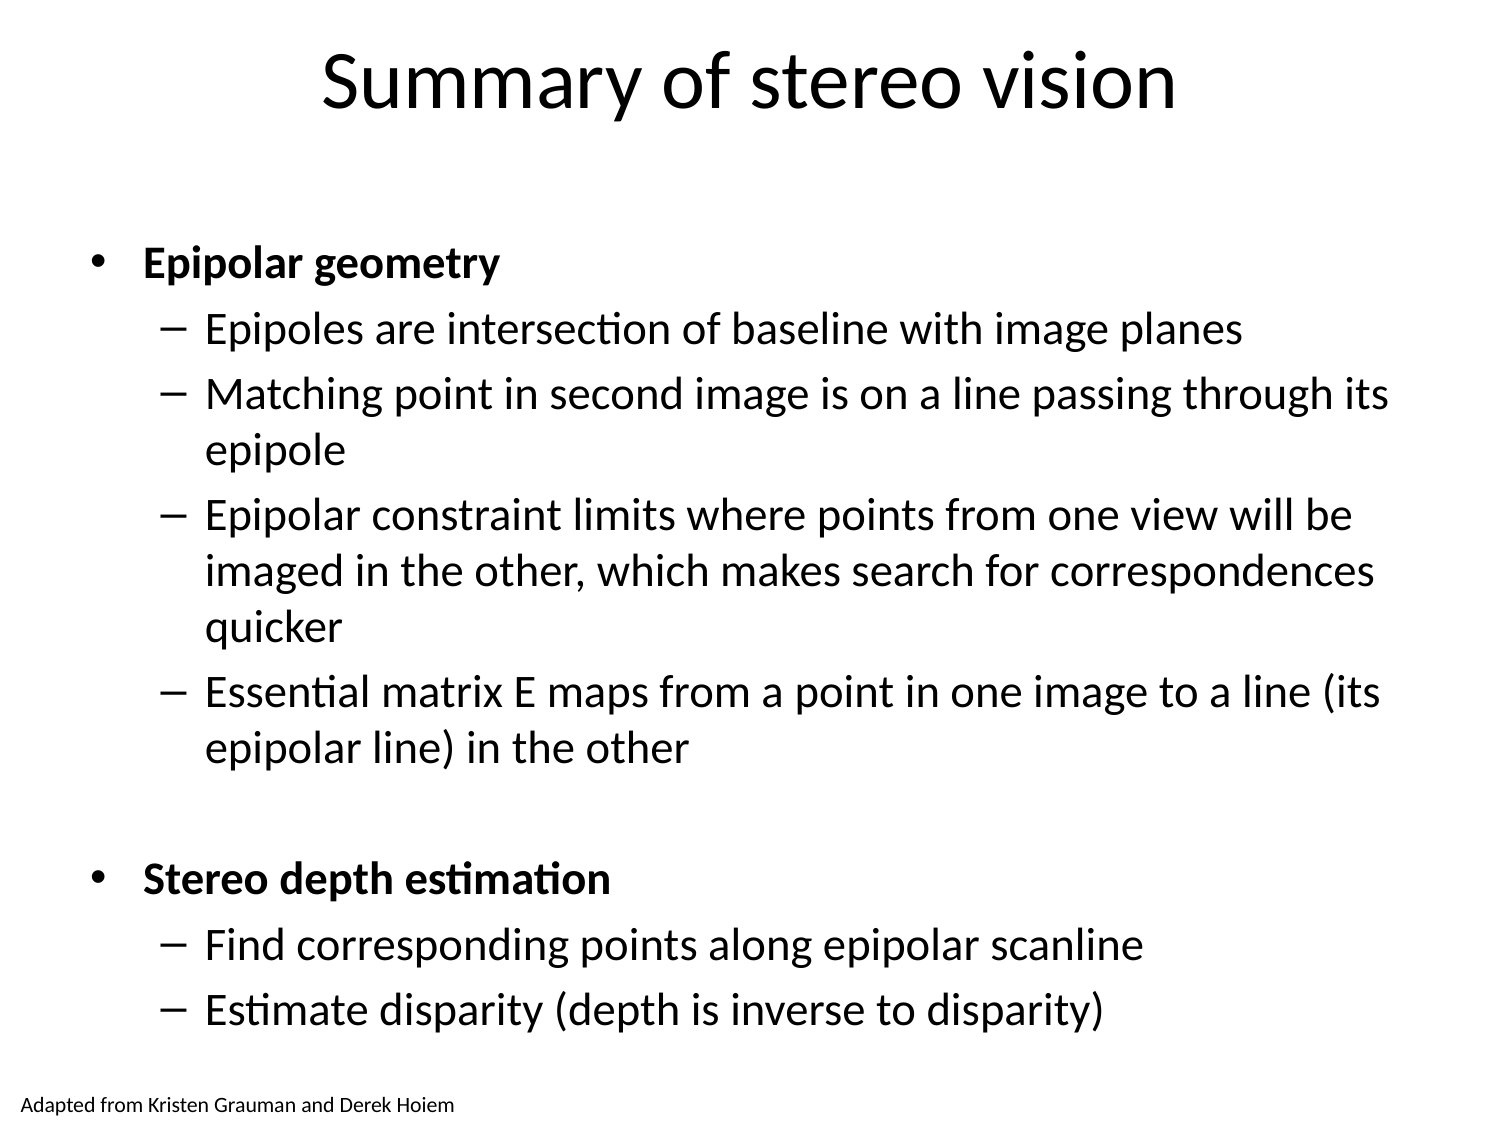

# Summary of stereo vision

Epipolar geometry
Epipoles are intersection of baseline with image planes
Matching point in second image is on a line passing through its epipole
Epipolar constraint limits where points from one view will be imaged in the other, which makes search for correspondences quicker
Essential matrix E maps from a point in one image to a line (its epipolar line) in the other

Stereo depth estimation
Find corresponding points along epipolar scanline
Estimate disparity (depth is inverse to disparity)

Adapted from Kristen Grauman and Derek Hoiem